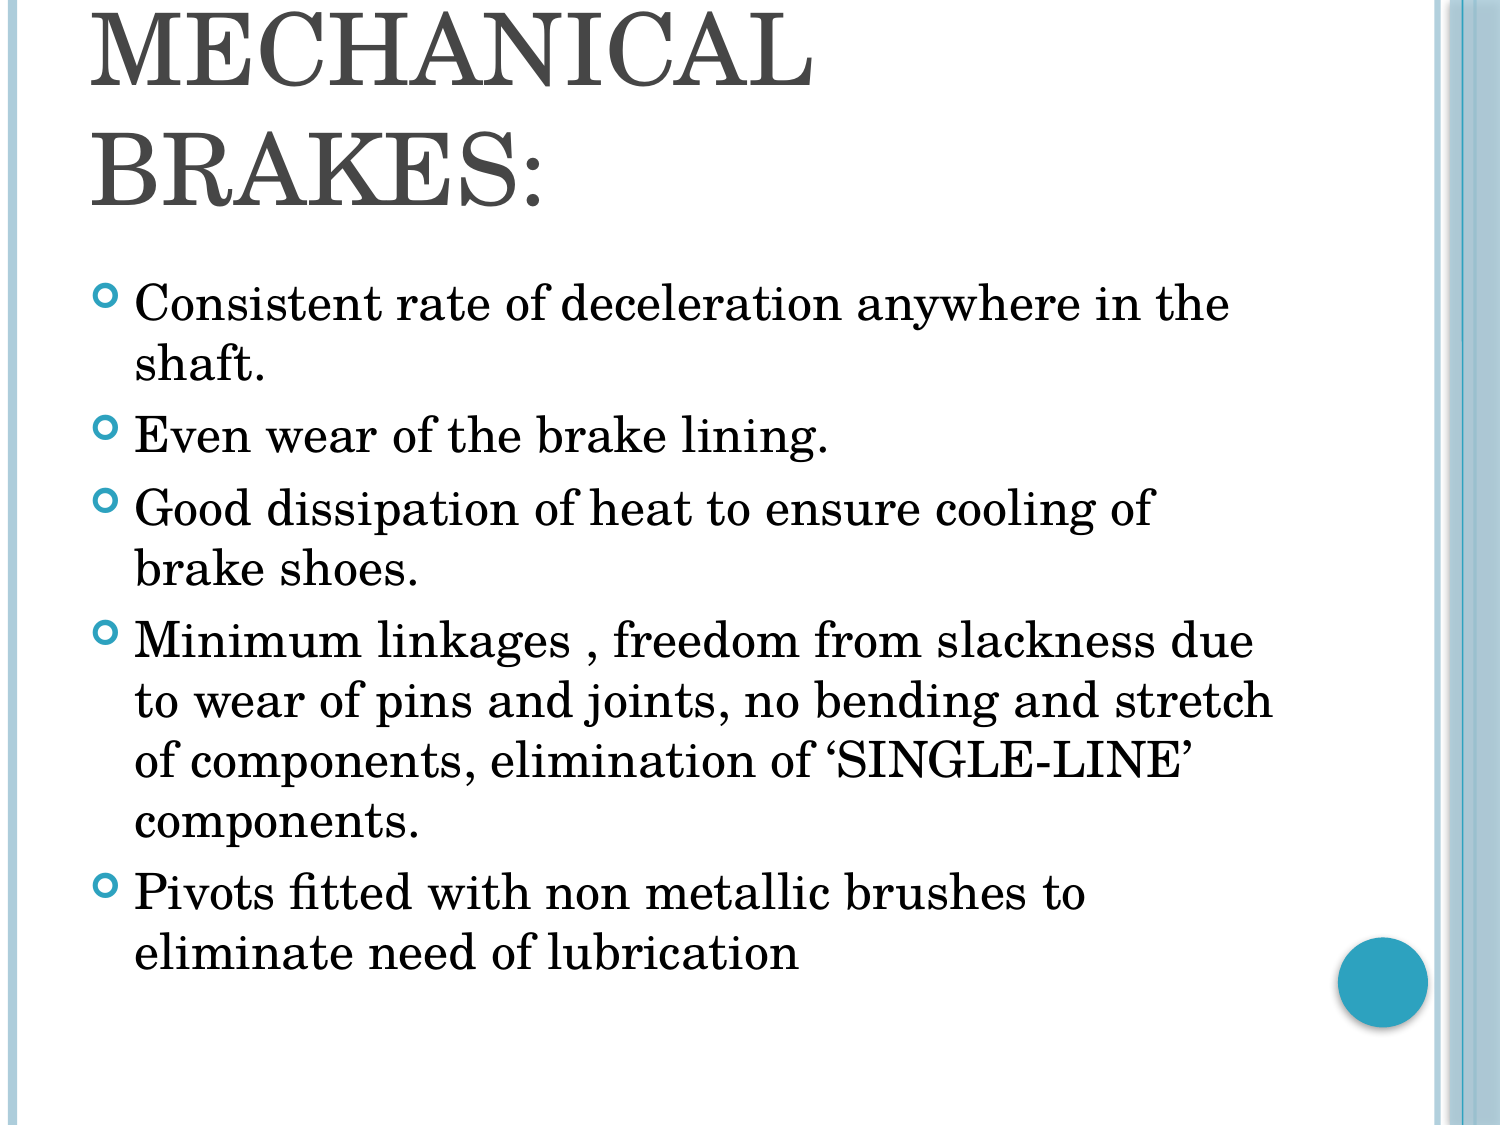

# Design requirements of mechanical brakes:
Consistent rate of deceleration anywhere in the shaft.
Even wear of the brake lining.
Good dissipation of heat to ensure cooling of brake shoes.
Minimum linkages , freedom from slackness due to wear of pins and joints, no bending and stretch of components, elimination of ‘SINGLE-LINE’ components.
Pivots fitted with non metallic brushes to eliminate need of lubrication